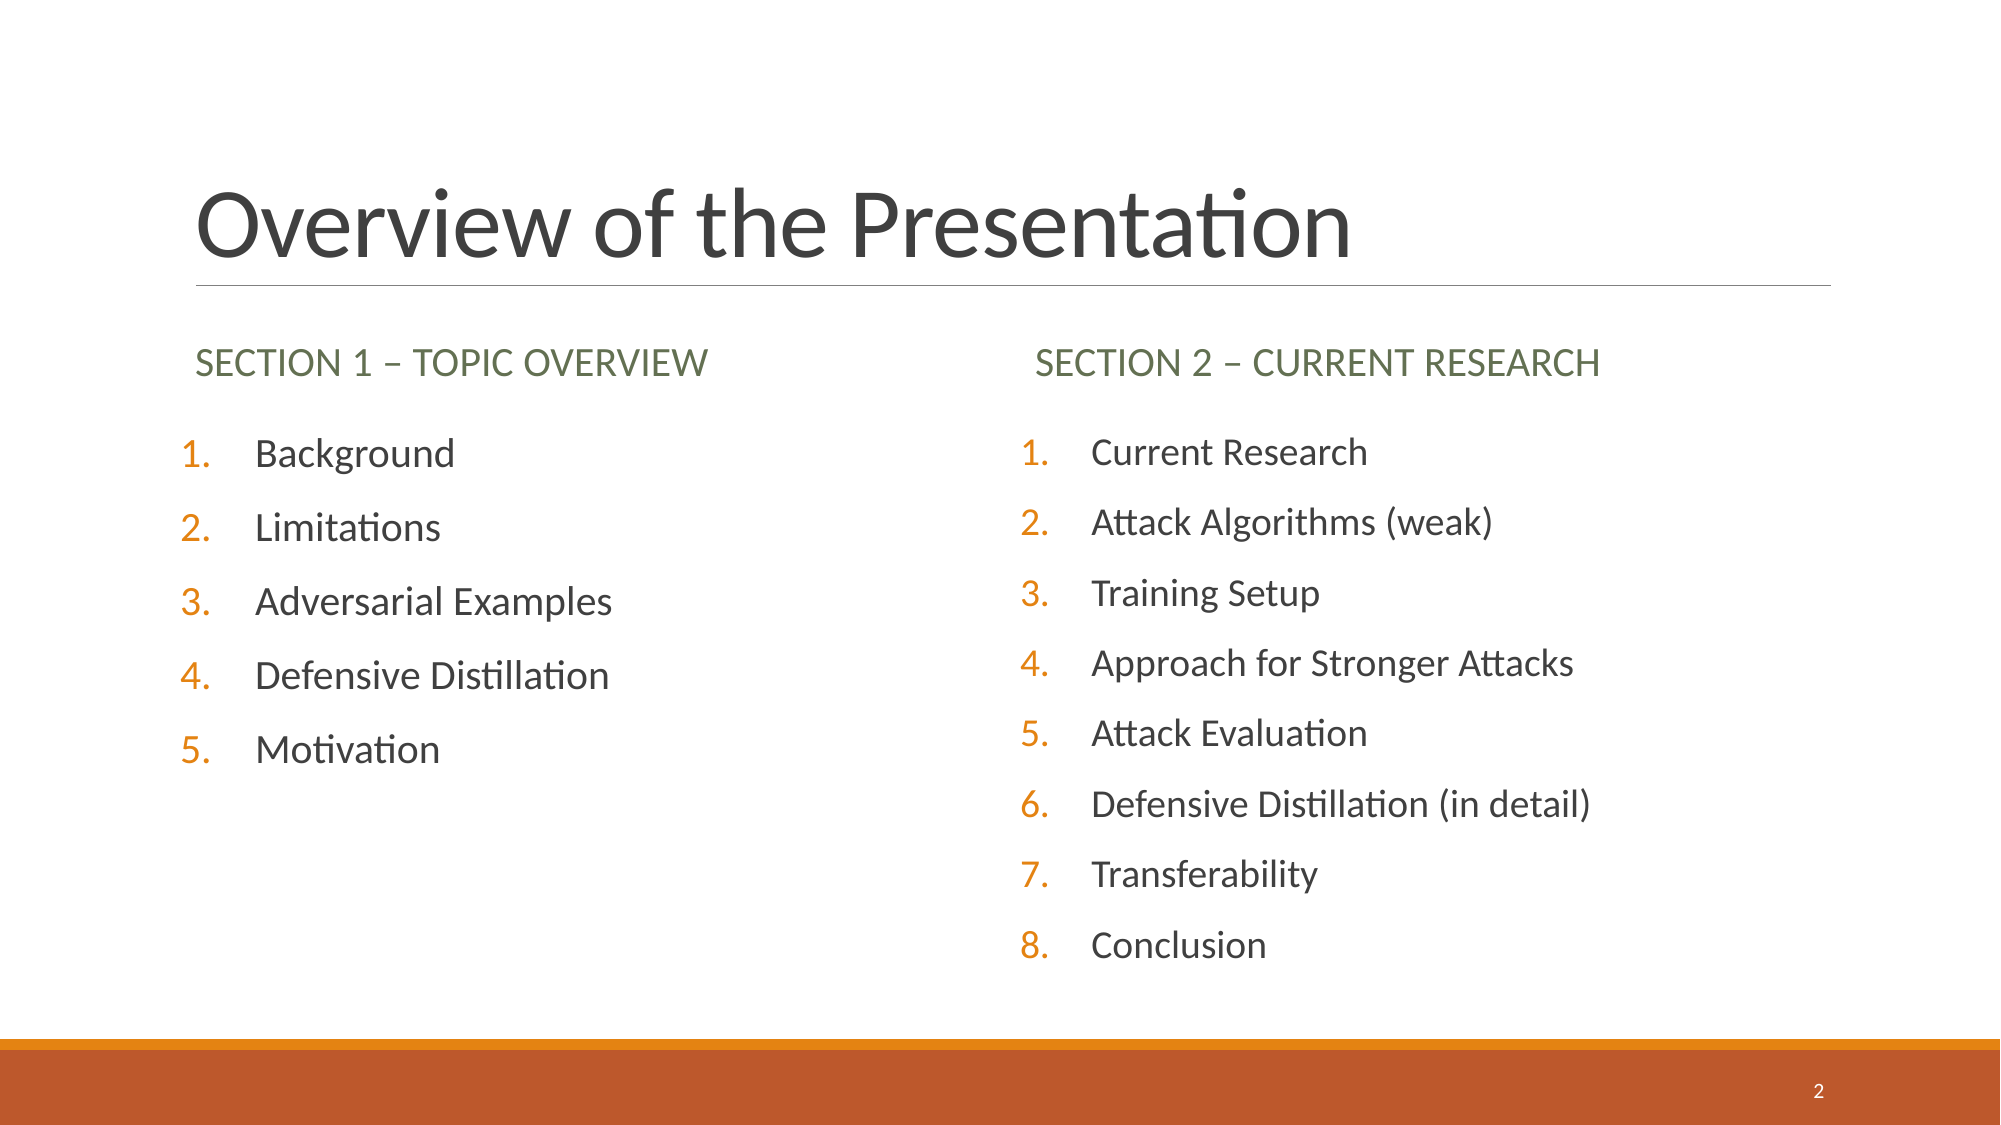

# Overview of the Presentation
Section 1 – Topic Overview
Section 2 – Current Research
Background
Limitations
Adversarial Examples
Defensive Distillation
Motivation
Current Research
Attack Algorithms (weak)
Training Setup
Approach for Stronger Attacks
Attack Evaluation
Defensive Distillation (in detail)
Transferability
Conclusion

2